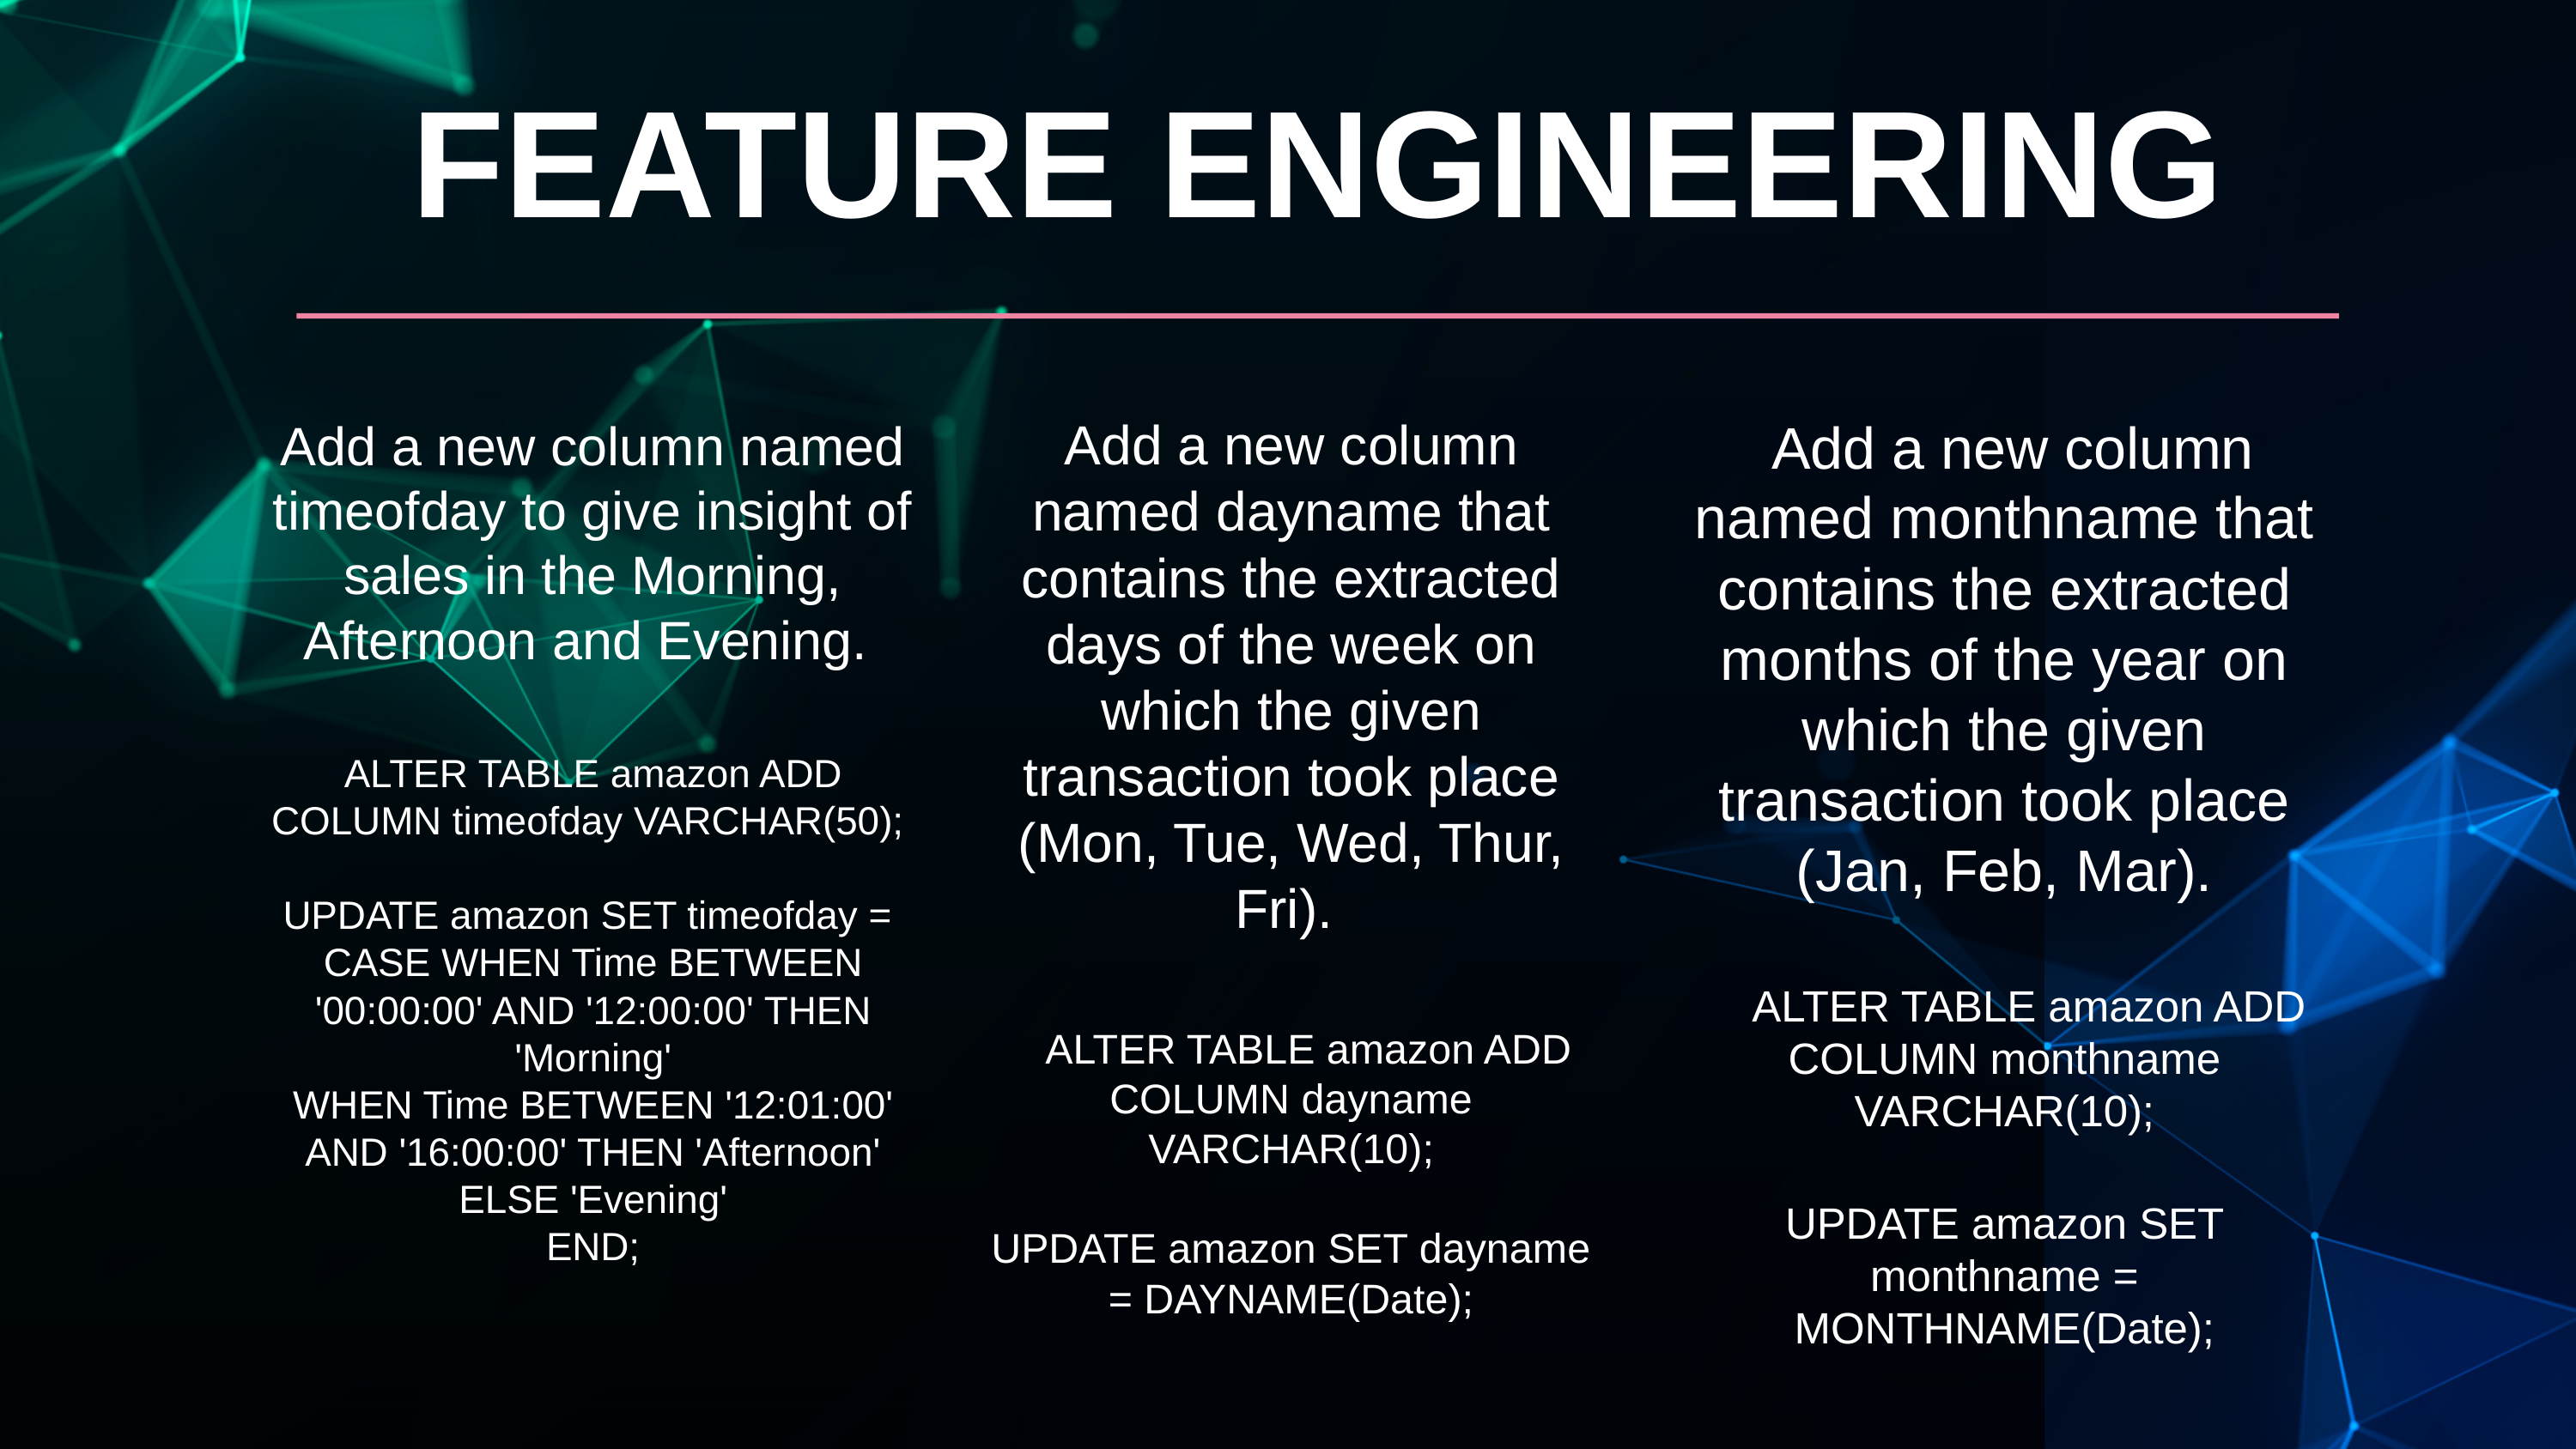

FEATURE ENGINEERING

Add a new column named dayname that contains the extracted days of the week on which the given transaction took place (Mon, Tue, Wed, Thur, Fri).

   ALTER TABLE amazon ADD COLUMN dayname VARCHAR(10);

UPDATE amazon SET dayname = DAYNAME(Date);
 Add a new column named monthname that contains the extracted months of the year on which the given transaction took place (Jan, Feb, Mar).

    ALTER TABLE amazon ADD COLUMN monthname VARCHAR(10);

UPDATE amazon SET monthname = MONTHNAME(Date);
Add a new column named timeofday to give insight of sales in the Morning, Afternoon and Evening.

ALTER TABLE amazon ADD COLUMN timeofday VARCHAR(50);

UPDATE amazon SET timeofday =
CASE WHEN Time BETWEEN '00:00:00' AND '12:00:00' THEN 'Morning'
WHEN Time BETWEEN '12:01:00' AND '16:00:00' THEN 'Afternoon'
ELSE 'Evening'
END;